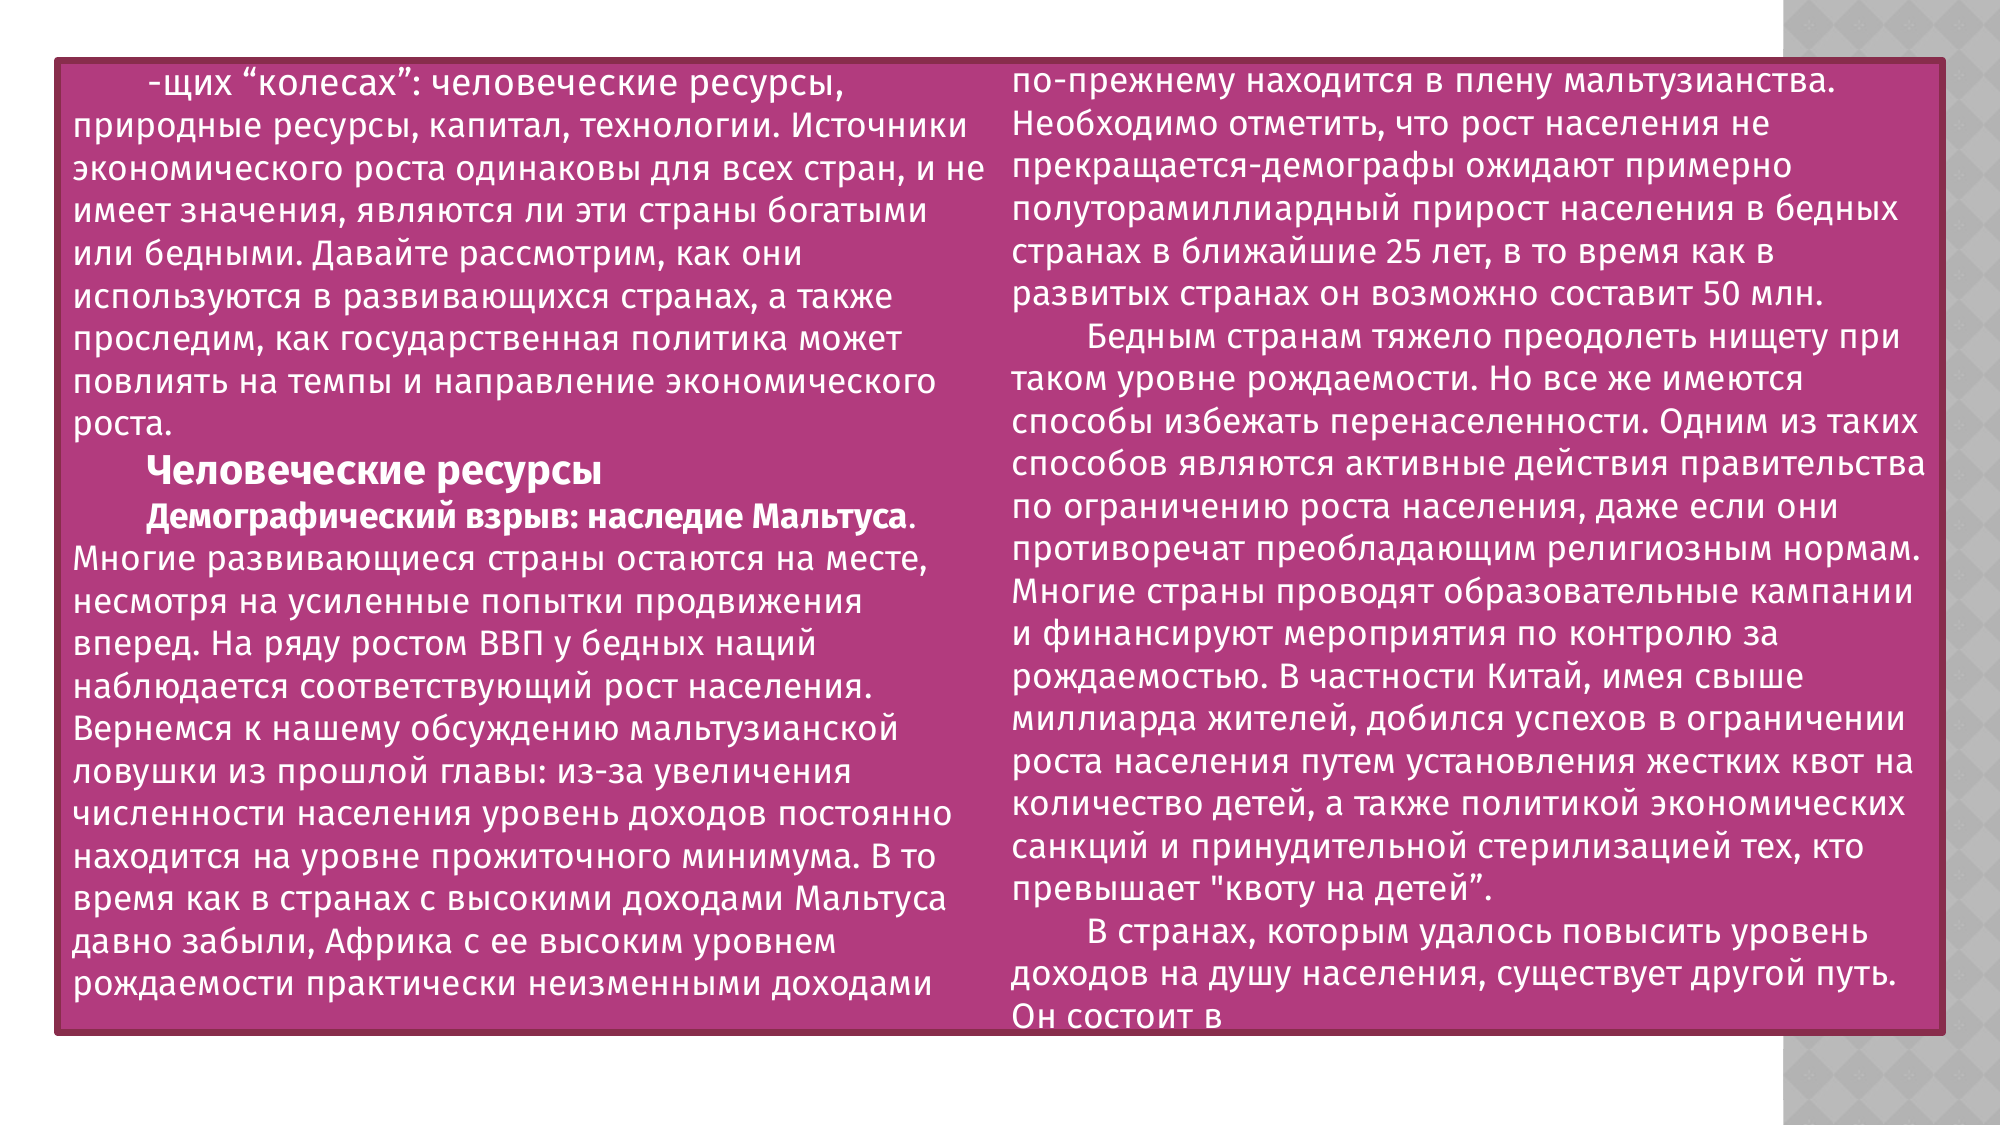

-щих “колесах”: человеческие ресурсы, природные ресурсы, капитал, технологии. Источники экономического роста одинаковы для всех стран, и не имеет значения, являются ли эти страны богатыми или бедными. Давайте рассмотрим, как они используются в развивающихся странах, а также проследим, как государственная политика может повлиять на темпы и направление экономического роста.
Человеческие ресурсы
Демографический взрыв: наследие Мальтуса. Многие развивающиеся страны остаются на месте, несмотря на усиленные попытки продвижения вперед. На ряду ростом ВВП у бедных наций наблюдается соответствующий рост населения. Вернемся к нашему обсуждению мальтузианской ловушки из прошлой главы: из-за увеличения численности населения уровень доходов постоянно находится на уровне прожиточного минимума. В то время как в странах с высокими доходами Мальтуса давно забыли, Африка с ее высоким уровнем рождаемости практически неизменными доходами по-прежнему находится в плену мальтузианства. Необходимо отметить, что рост населения не прекращается-демографы ожидают примерно полуторамиллиардный прирост населения в бедных странах в ближайшие 25 лет, в то время как в развитых странах он возможно составит 50 млн.
Бедным странам тяжело преодолеть нищету при таком уровне рождаемости. Но все же имеются способы избежать перенаселенности. Одним из таких способов являются активные действия правительства по ограничению роста населения, даже если они противоречат преобладающим религиозным нормам. Многие страны проводят образовательные кампании и финансируют мероприятия по контролю за рождаемостью. В частности Китай, имея свыше миллиарда жителей, добился успехов в ограничении роста населения путем установления жестких квот на количество детей, а также политикой экономических санкций и принудительной стерилизацией тех, кто превышает "квоту на детей”.
В странах, которым удалось повысить уровень доходов на душу населения, существует другой путь. Он состоит в